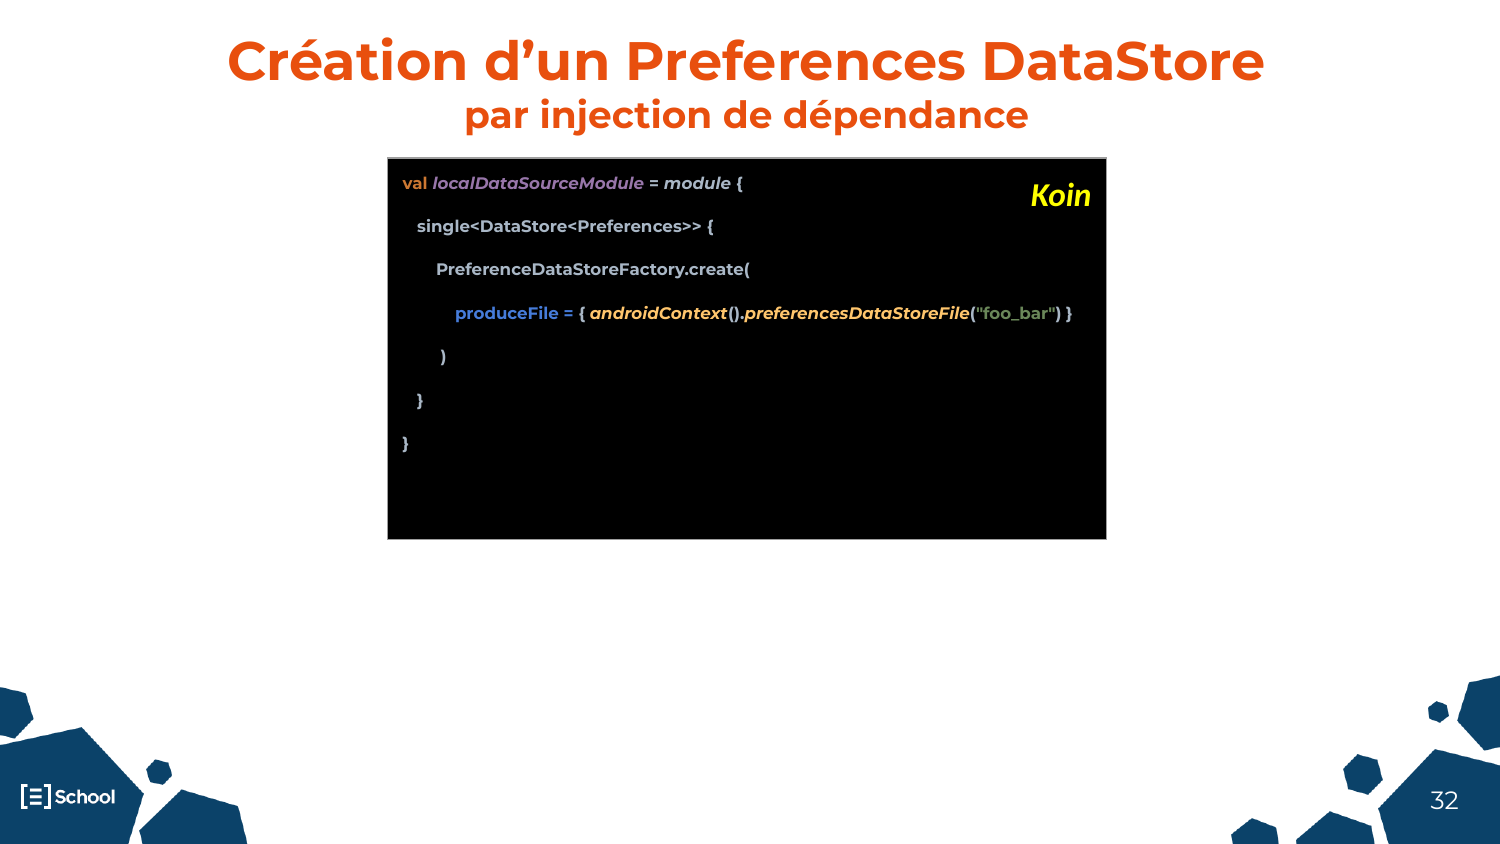

Création d’un Preferences DataStore
par injection de dépendance
| val localDataSourceModule = module { single<DataStore<Preferences>> { PreferenceDataStoreFactory.create( produceFile = { androidContext().preferencesDataStoreFile("foo\_bar") } ) } } |
| --- |
Koin
32